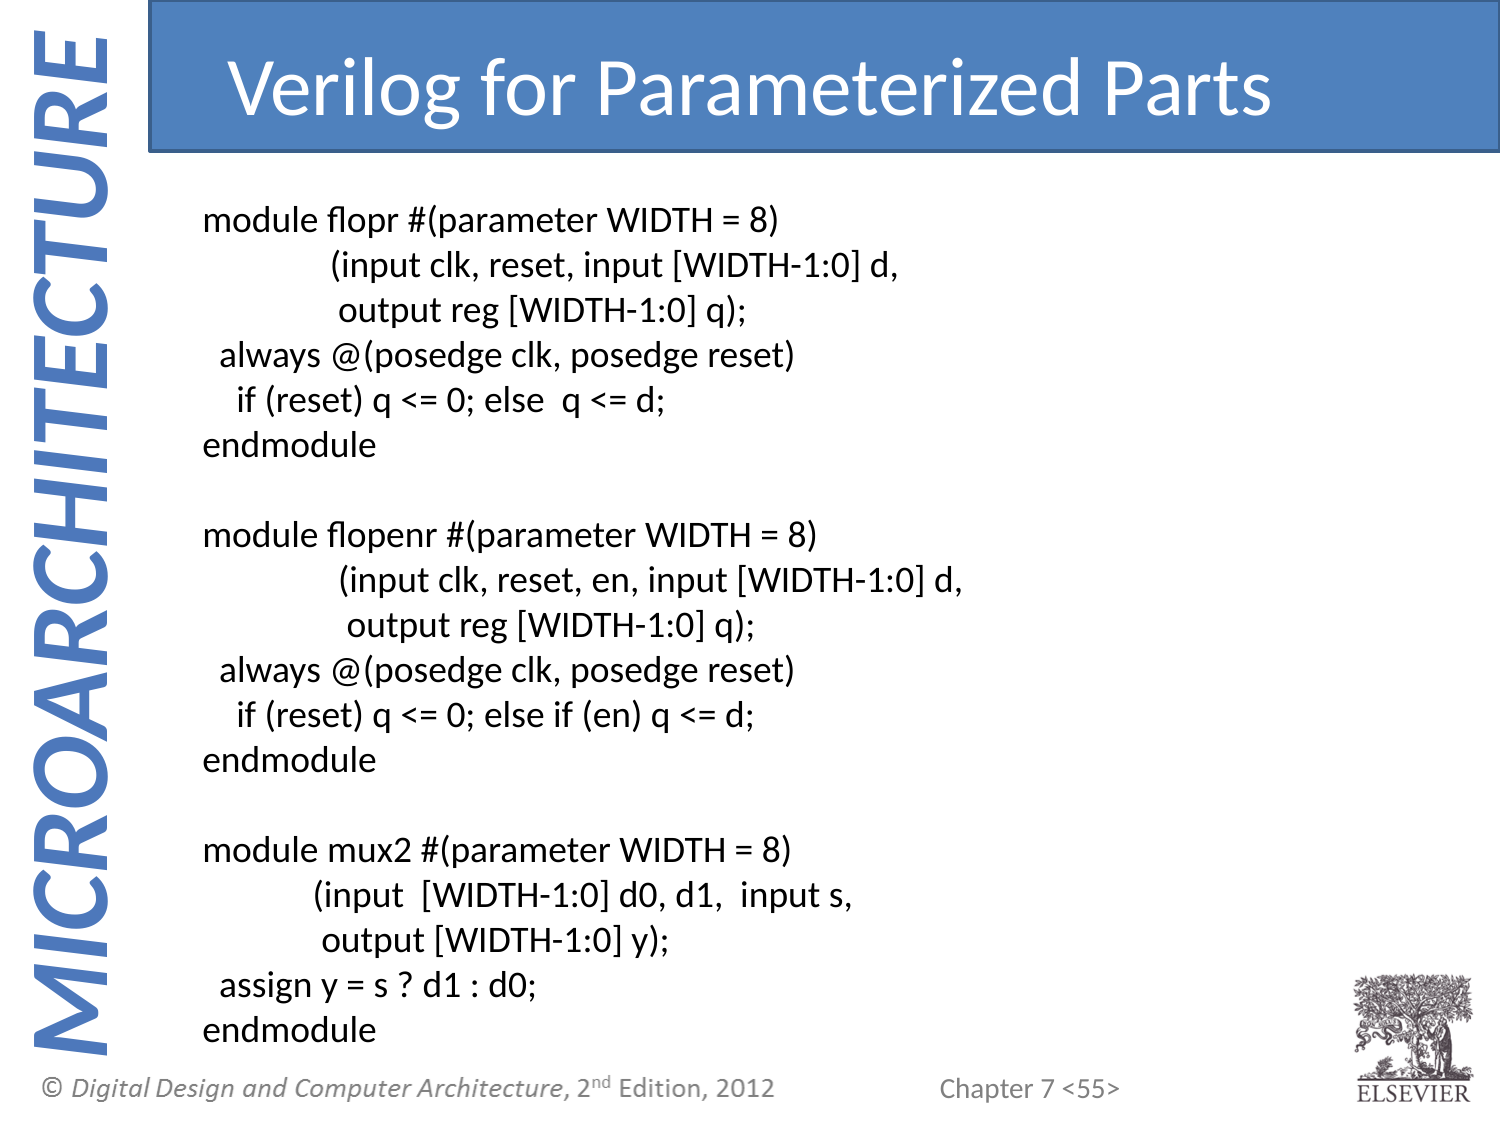

Verilog for Parameterized Parts
module flopr #(parameter WIDTH = 8)
               (input clk, reset, input [WIDTH-1:0] d,
                output reg [WIDTH-1:0] q);
  always @(posedge clk, posedge reset)
    if (reset) q <= 0; else  q <= d;
endmodule

module flopenr #(parameter WIDTH = 8)
                (input clk, reset, en, input [WIDTH-1:0] d,
                 output reg [WIDTH-1:0] q);
  always @(posedge clk, posedge reset)
    if (reset) q <= 0; else if (en) q <= d;
endmodule

module mux2 #(parameter WIDTH = 8)
             (input  [WIDTH-1:0] d0, d1,  input s,
              output [WIDTH-1:0] y);
  assign y = s ? d1 : d0;
endmodule